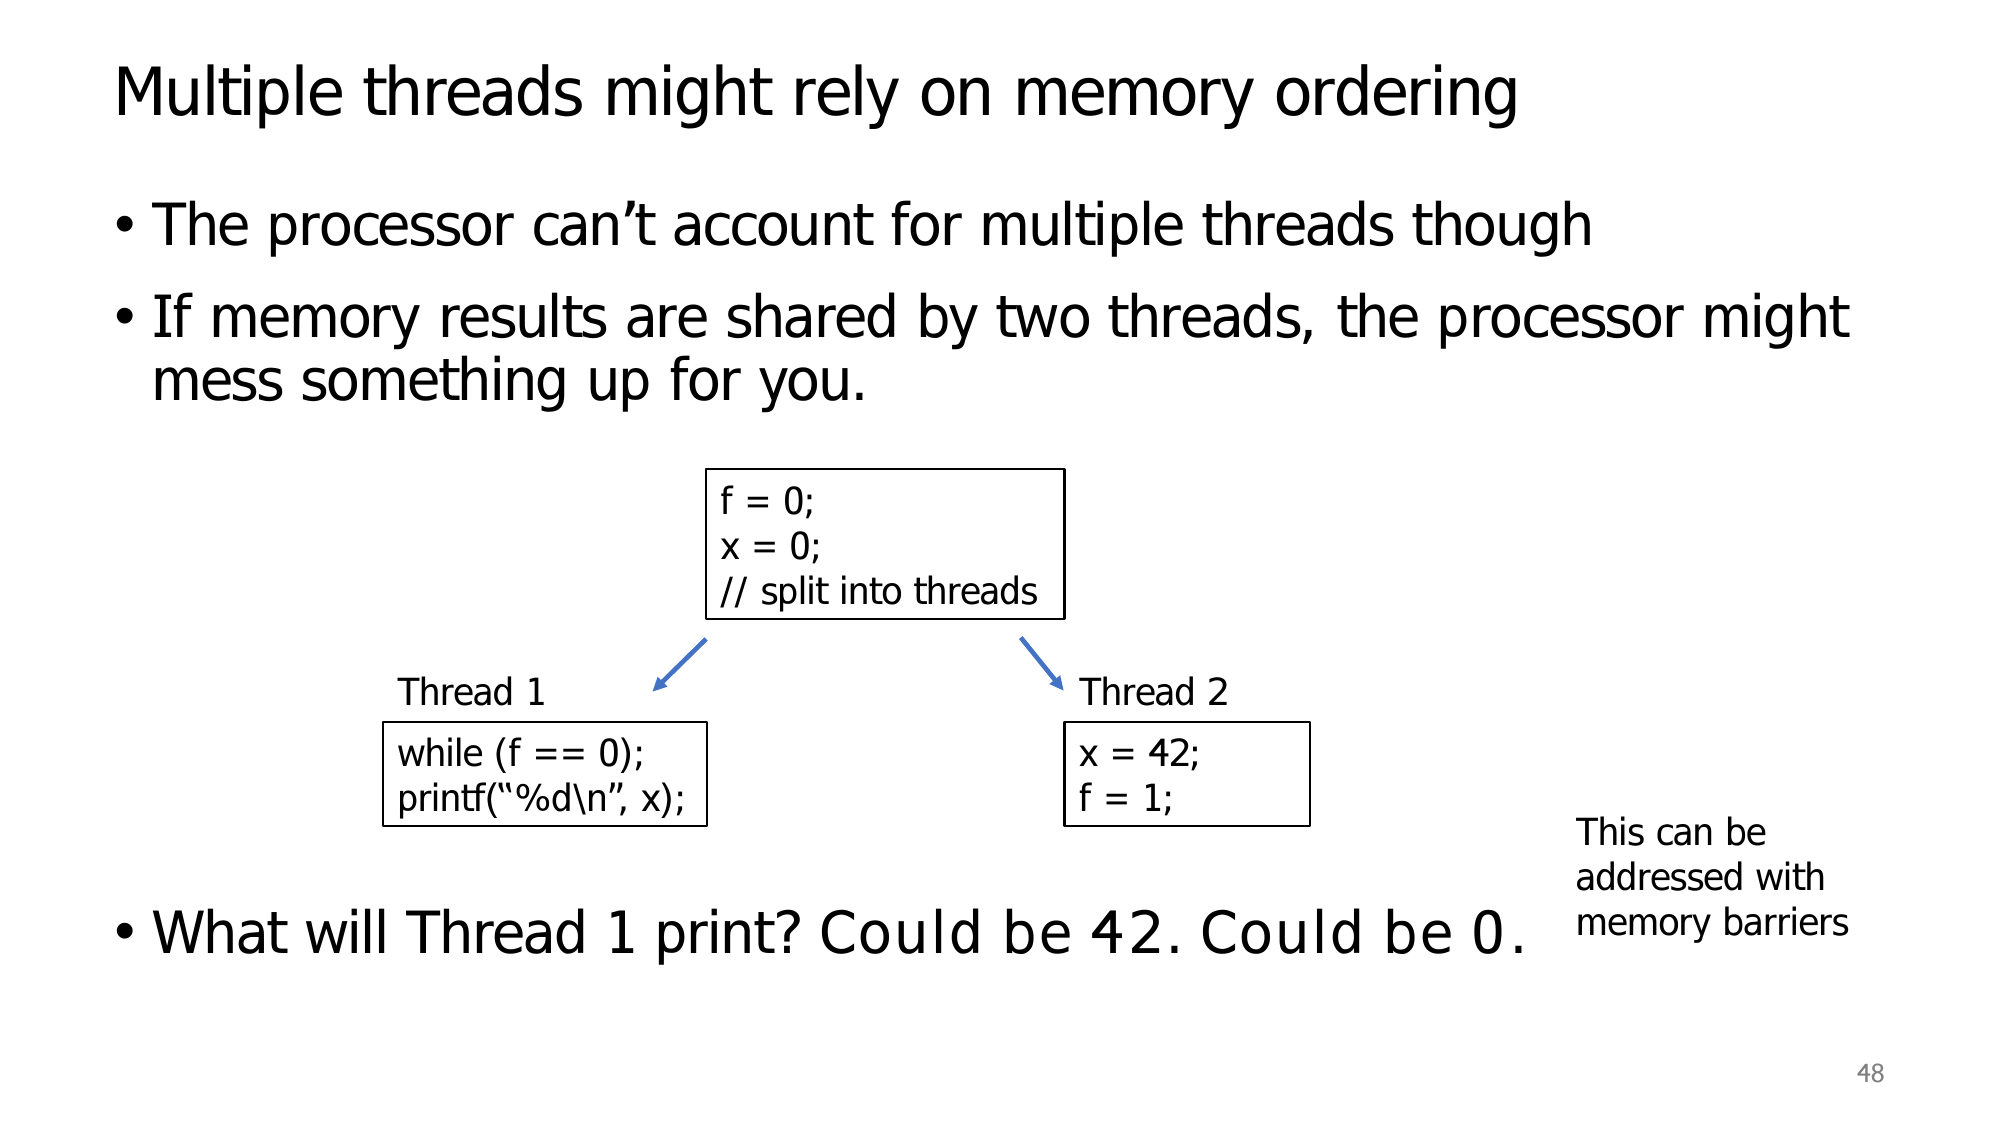

# Multiple threads might rely on memory ordering
The processor can’t account for multiple threads though
If memory results are shared by two threads, the processor might mess something up for you.

What will Thread 1 print? Could be 42. Could be 0.
f = 0;
x = 0;
// split into threads
Thread 1
Thread 2
while (f == 0);
printf(“%d\n”, x);
x = 42;
f = 1;
This can be addressed with memory barriers
48